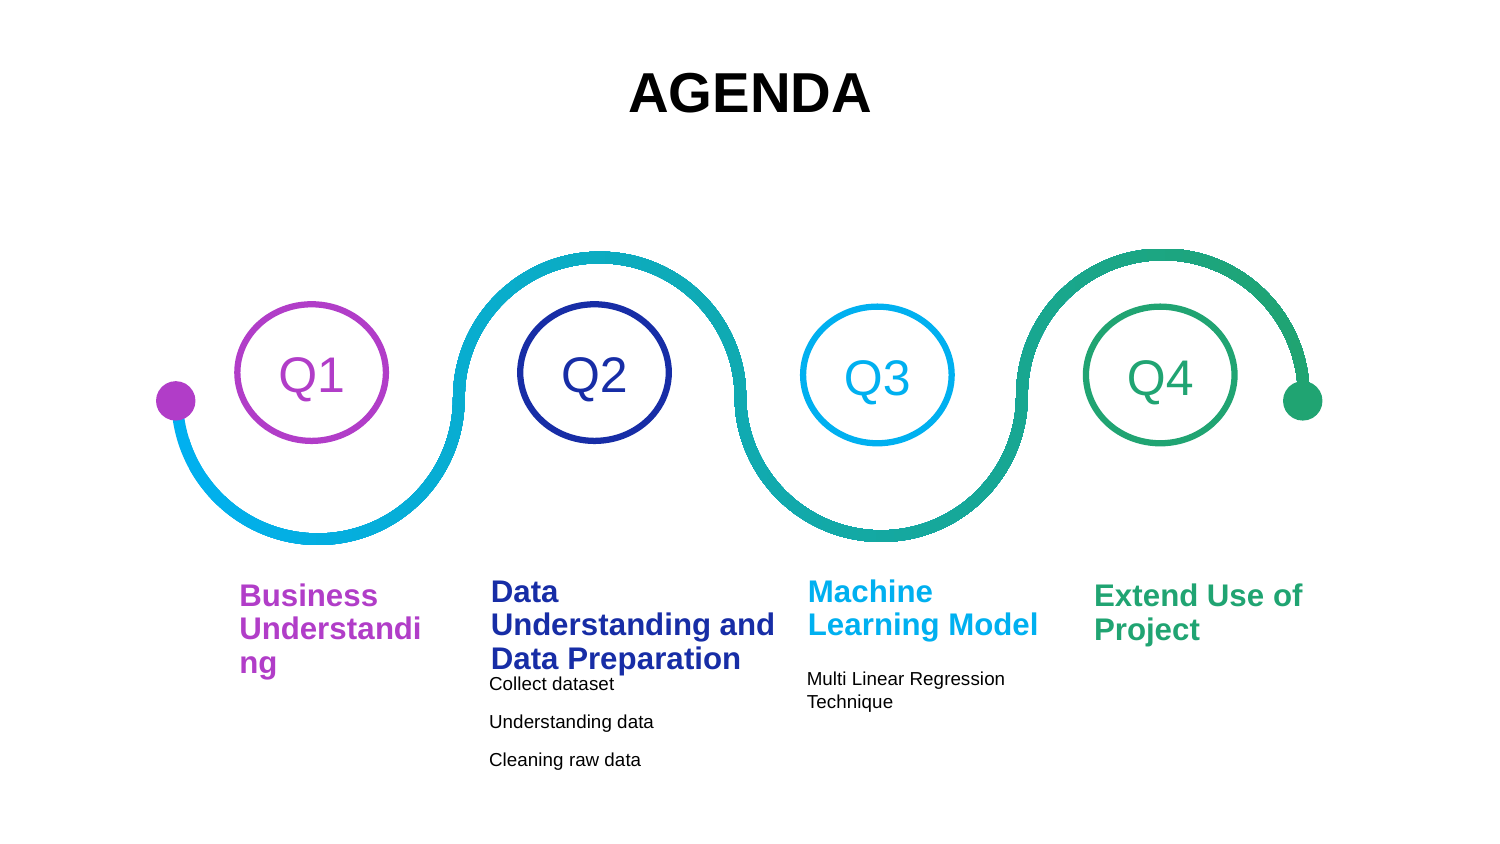

# AGENDA

Q1
Q2
Q3
Q4

Data Understanding and Data Preparation
Machine Learning Model
Business Understanding
Extend Use of Project
Multi Linear Regression Technique

Collect dataset
Understanding data
Cleaning raw data